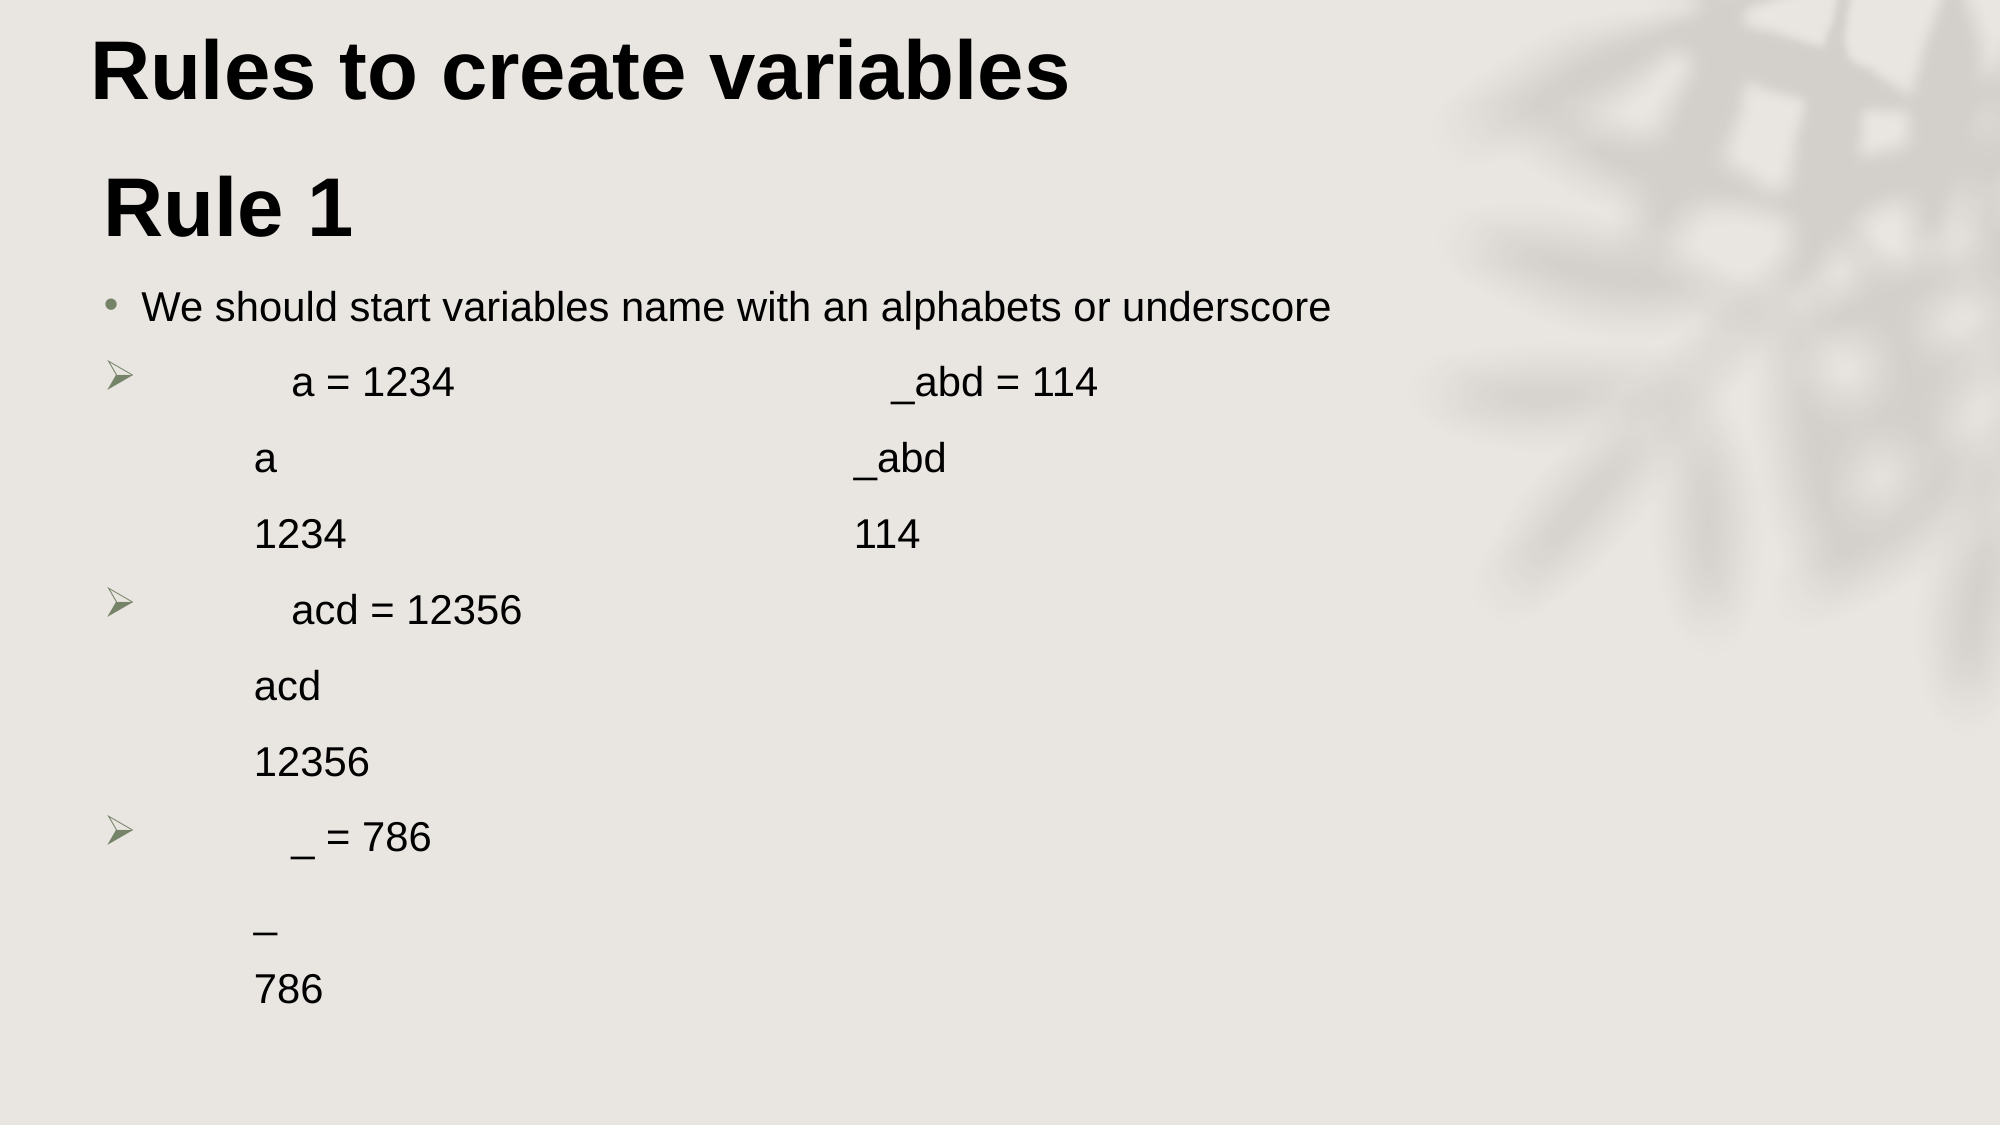

# Rules to create variables
Rule 1
We should start variables name with an alphabets or underscore
	a = 1234			_abd = 114
	a				_abd
	1234				114
	acd = 12356
	acd
	12356
	_ = 786
	_
	786